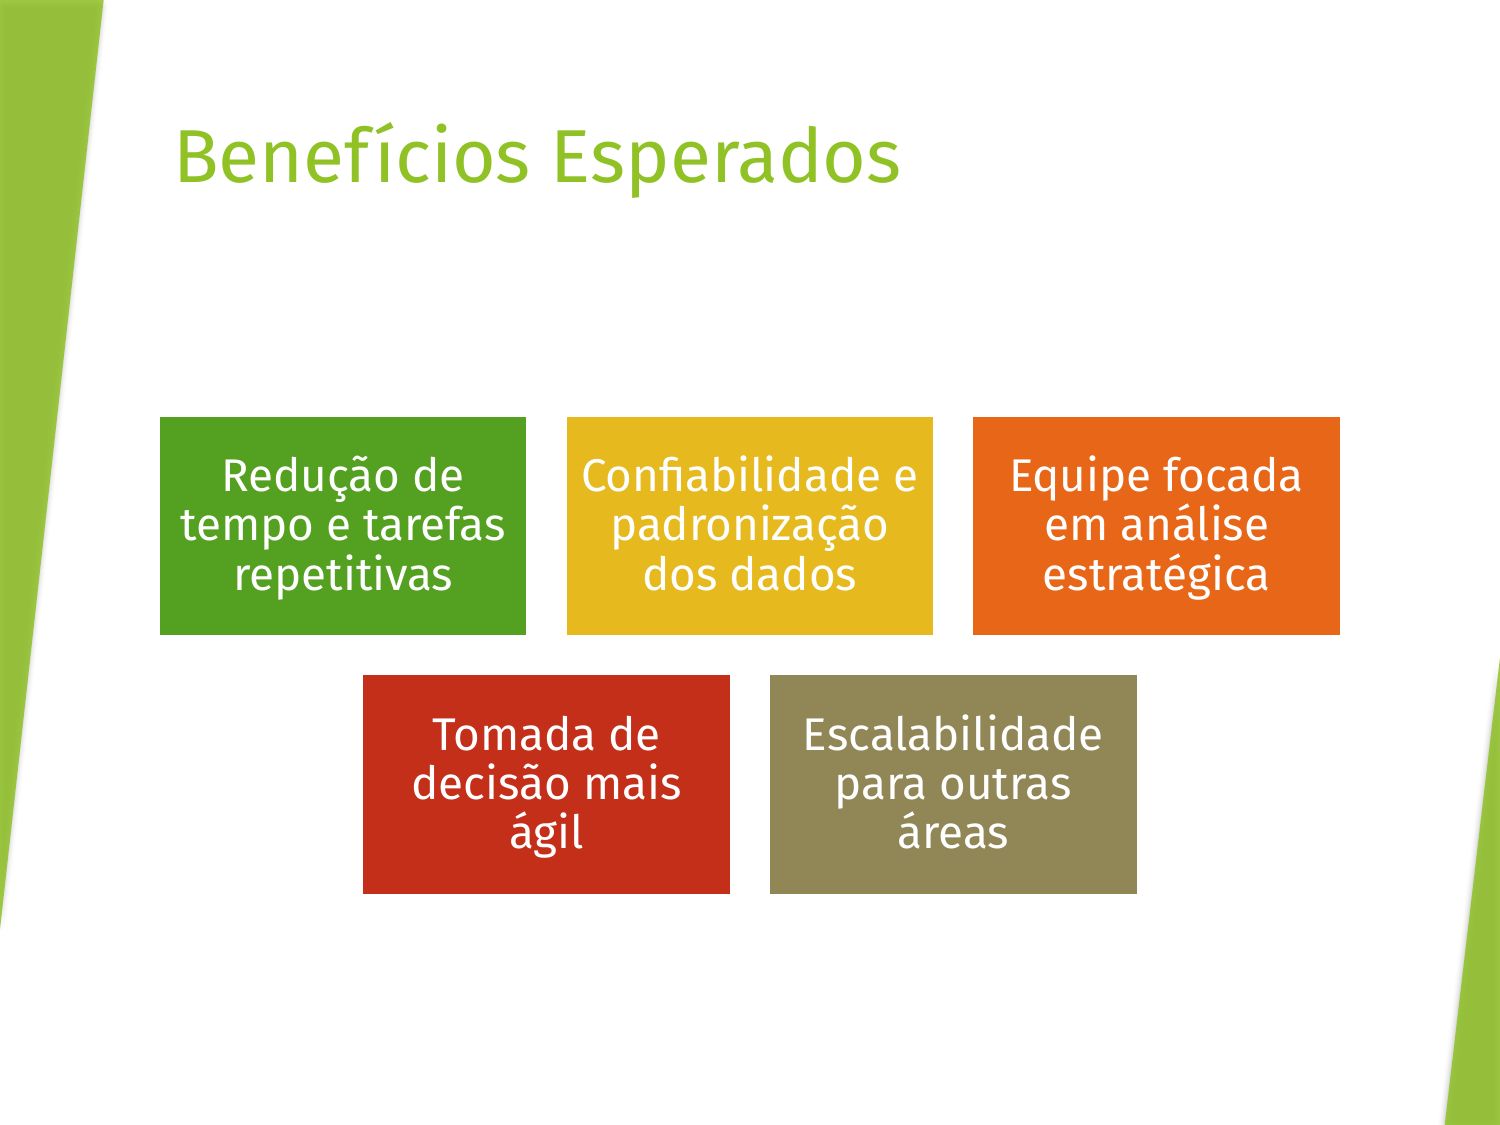

# Benefícios Esperados
Redução de tempo e tarefas repetitivas
Confiabilidade e padronização dos dados
Equipe focada em análise estratégica
Tomada de decisão mais ágil
Escalabilidade para outras áreas